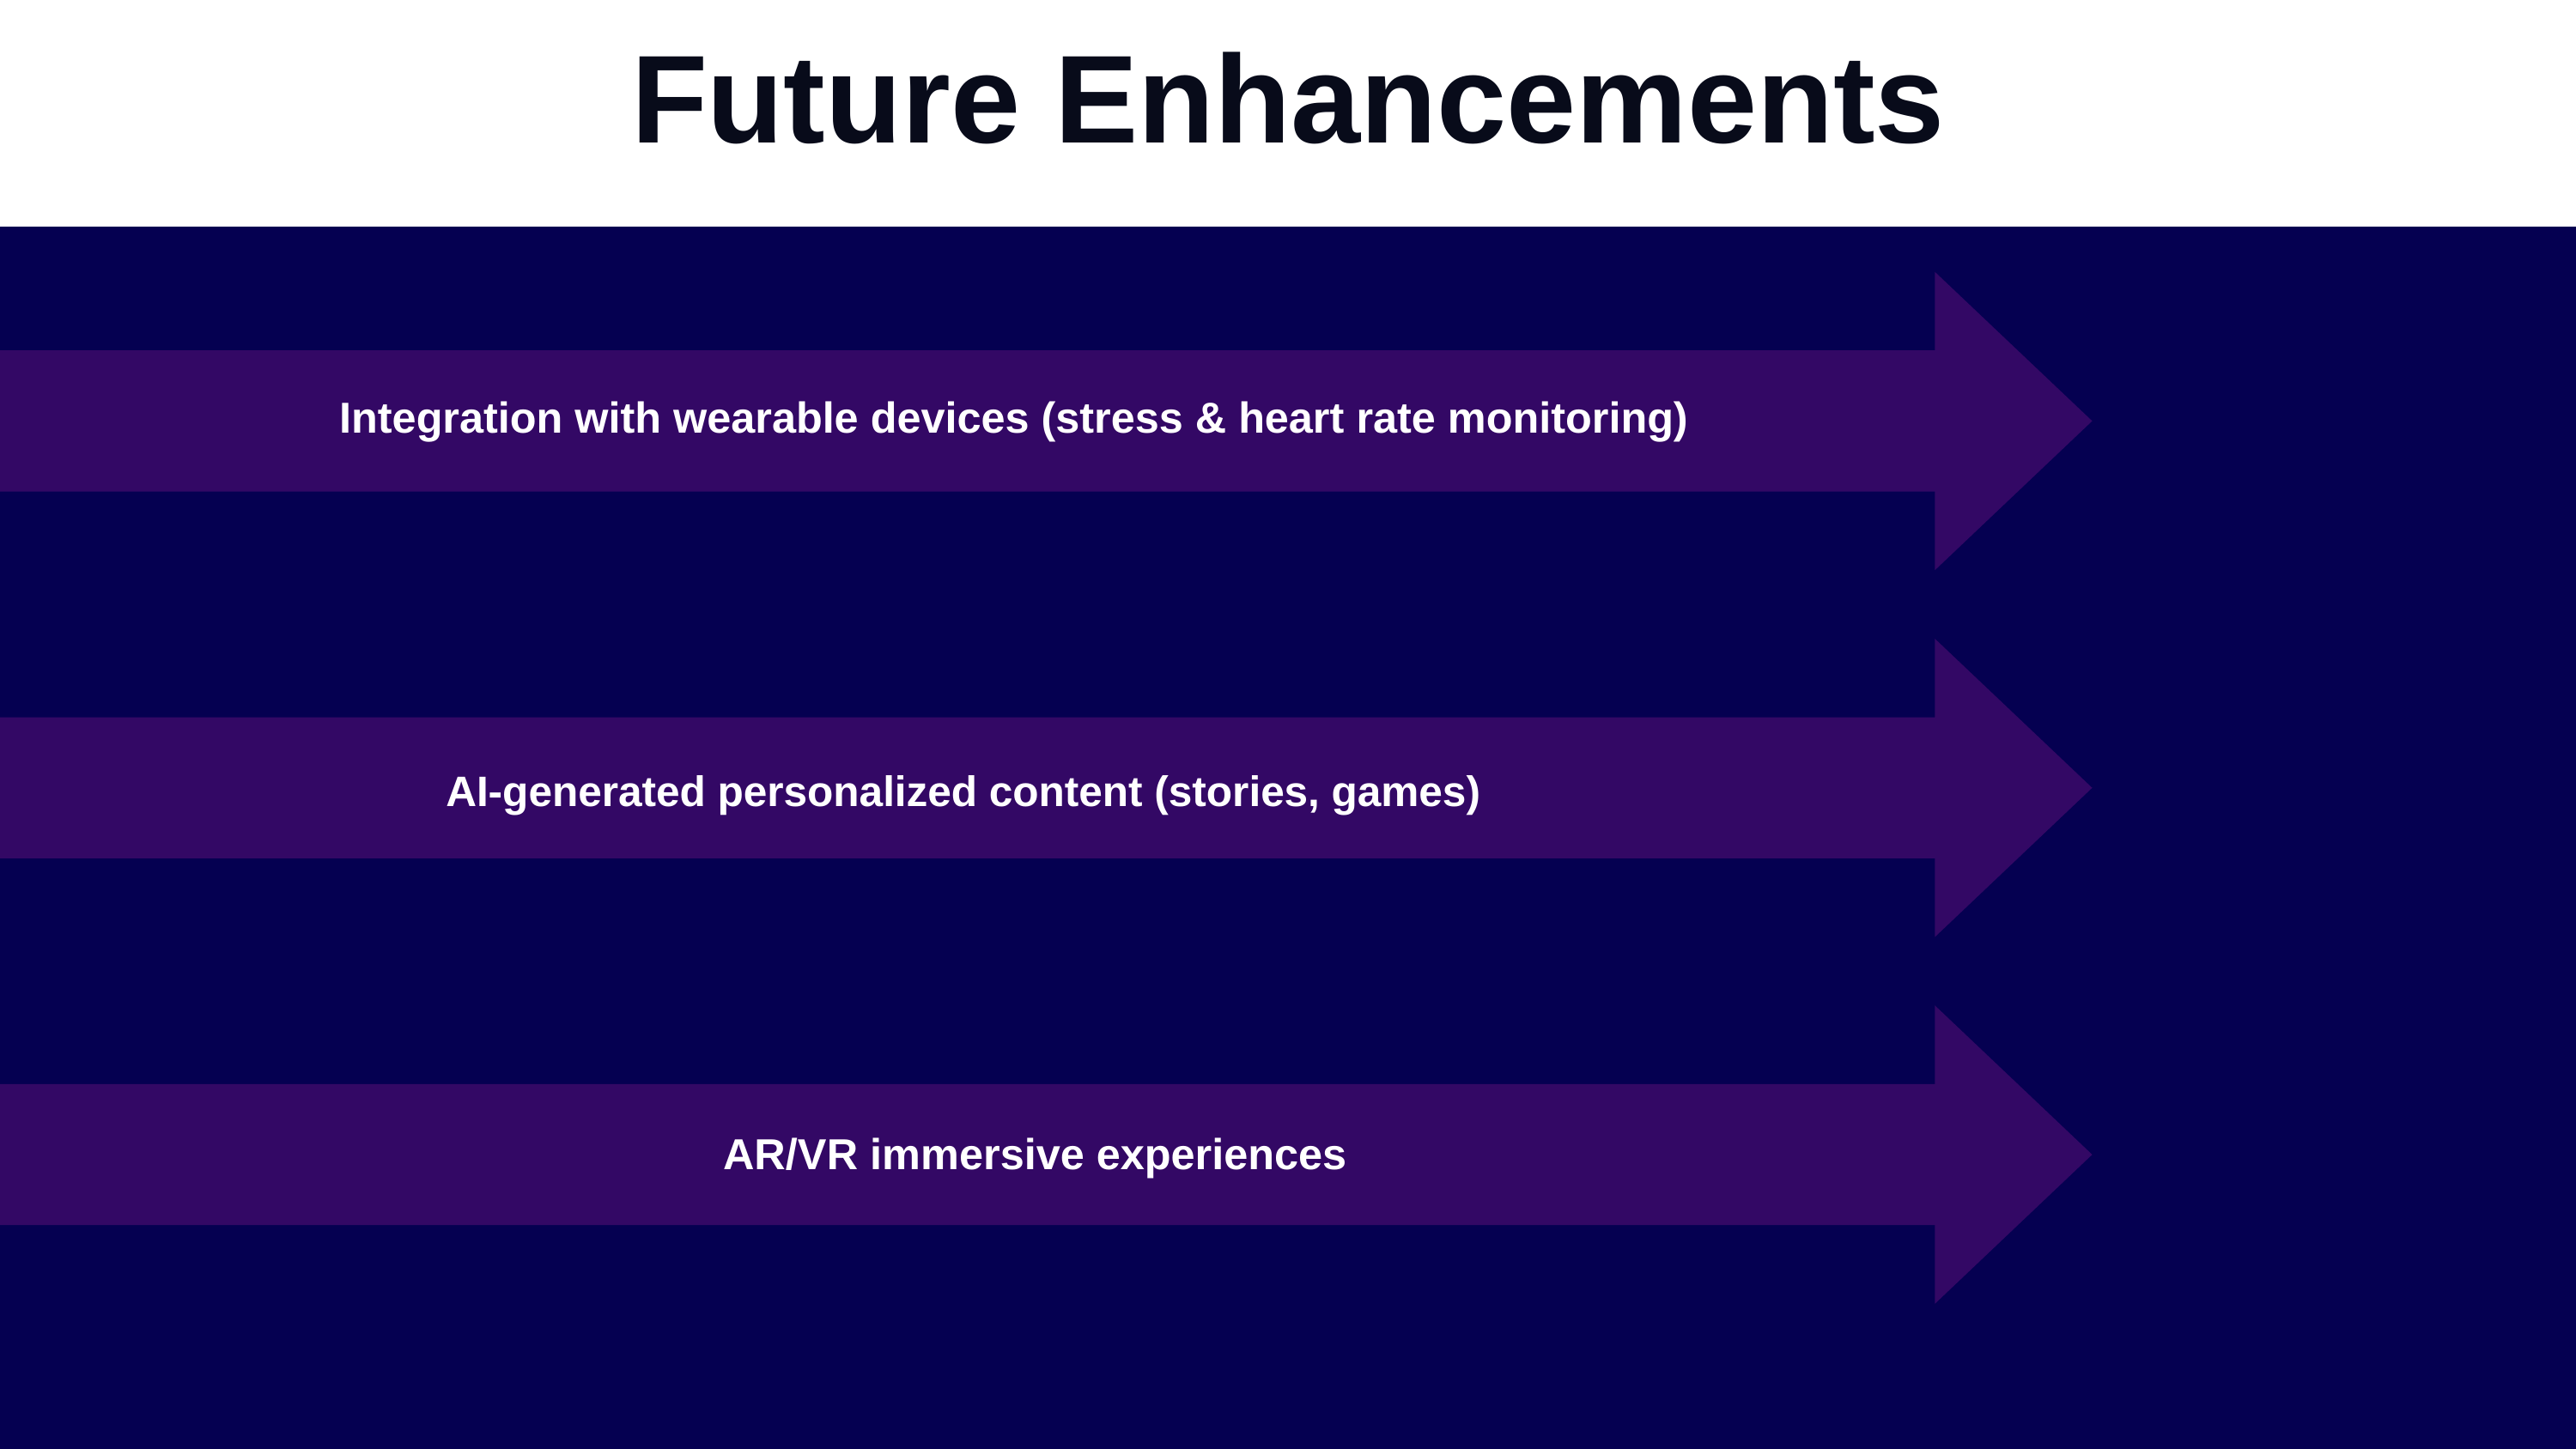

Future Enhancements

Integration with wearable devices (stress & heart rate monitoring)

AI-generated personalized content (stories, games)

AR/VR immersive experiences